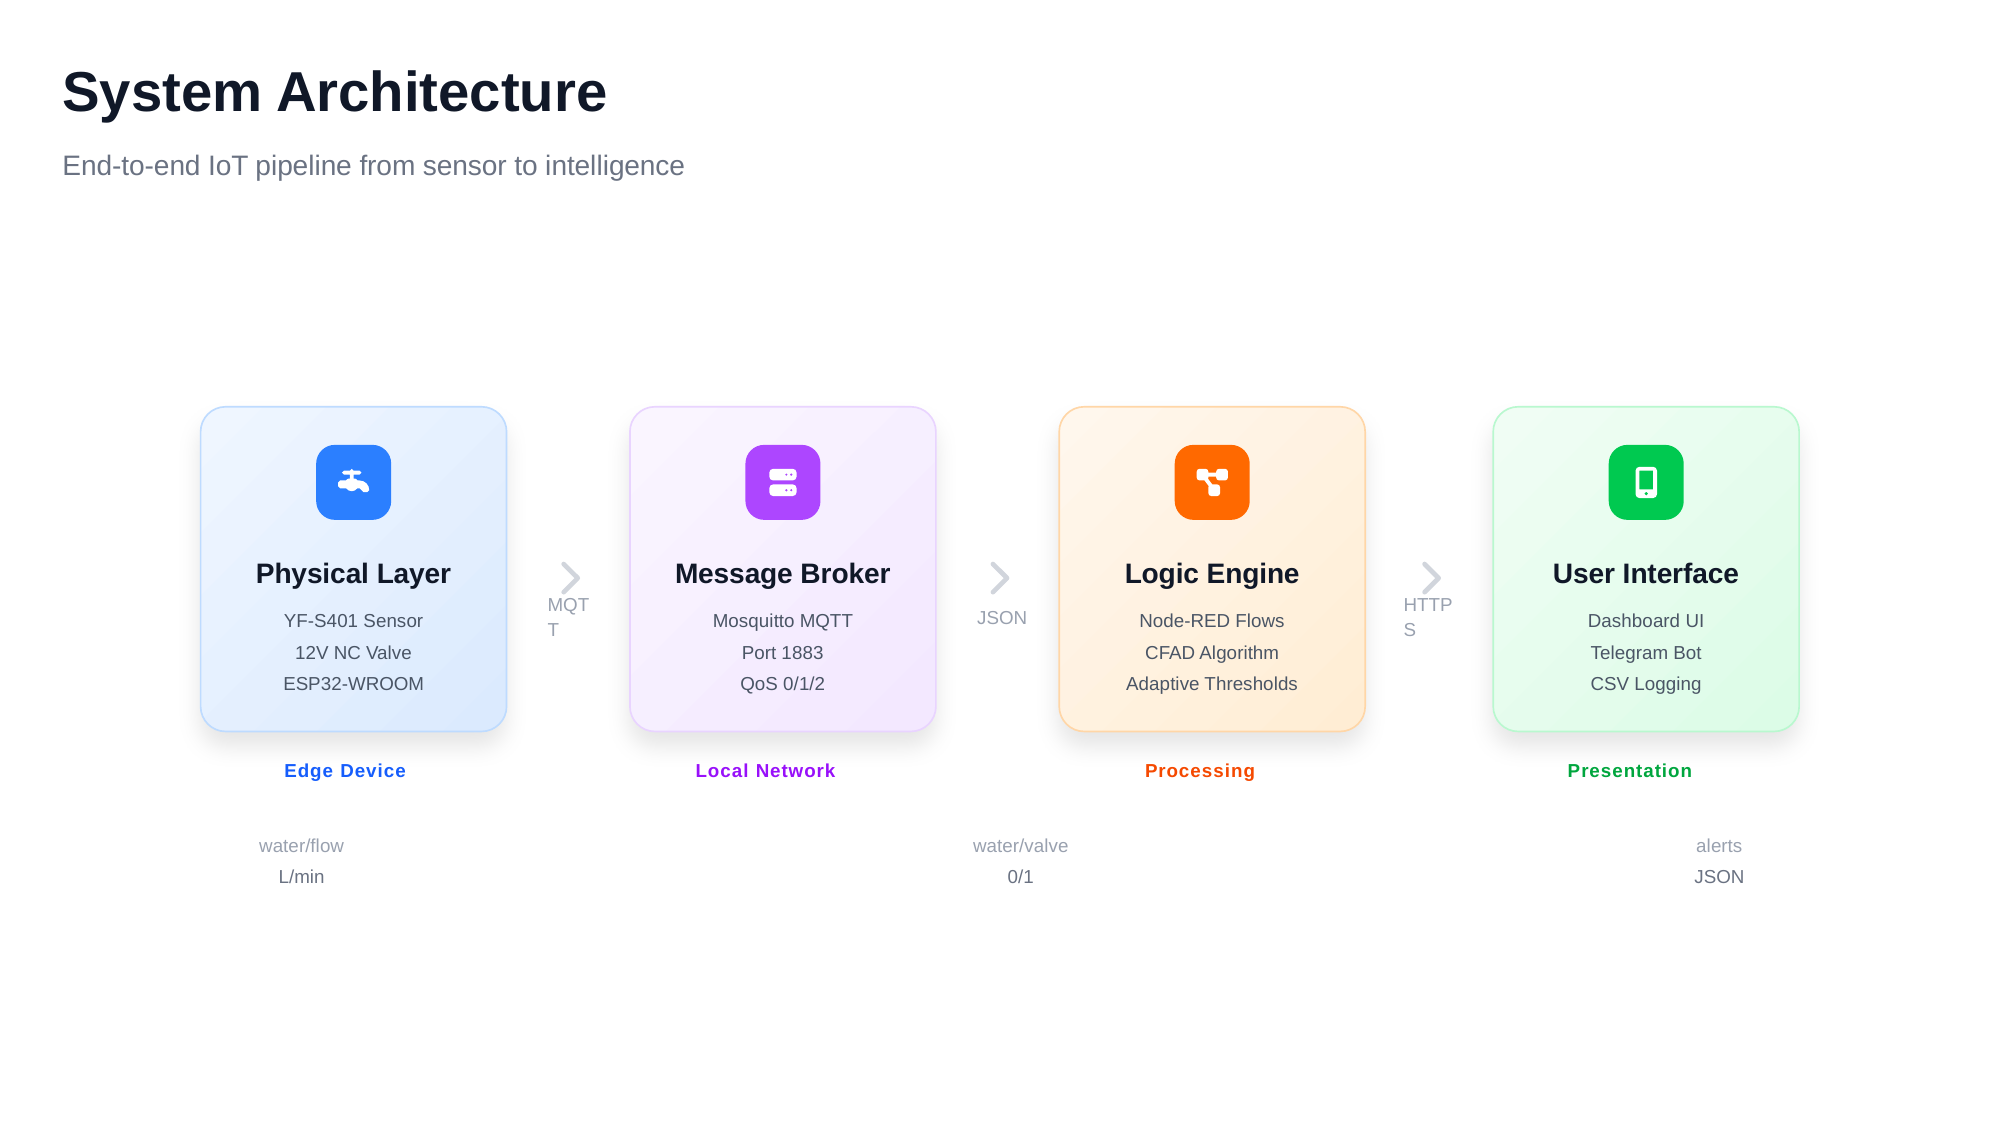

System Architecture
End-to-end IoT pipeline from sensor to intelligence

Physical Layer
Message Broker
Logic Engine
User Interface

YF-S401 Sensor
12V NC Valve
ESP32-WROOM
Mosquitto MQTT
Port 1883
QoS 0/1/2
Node-RED Flows
CFAD Algorithm
Adaptive Thresholds
Dashboard UI
Telegram Bot
CSV Logging
MQTT
JSON
HTTPS
Edge Device
Local Network
Processing
Presentation
water/flow
water/valve
alerts
L/min
0/1
JSON